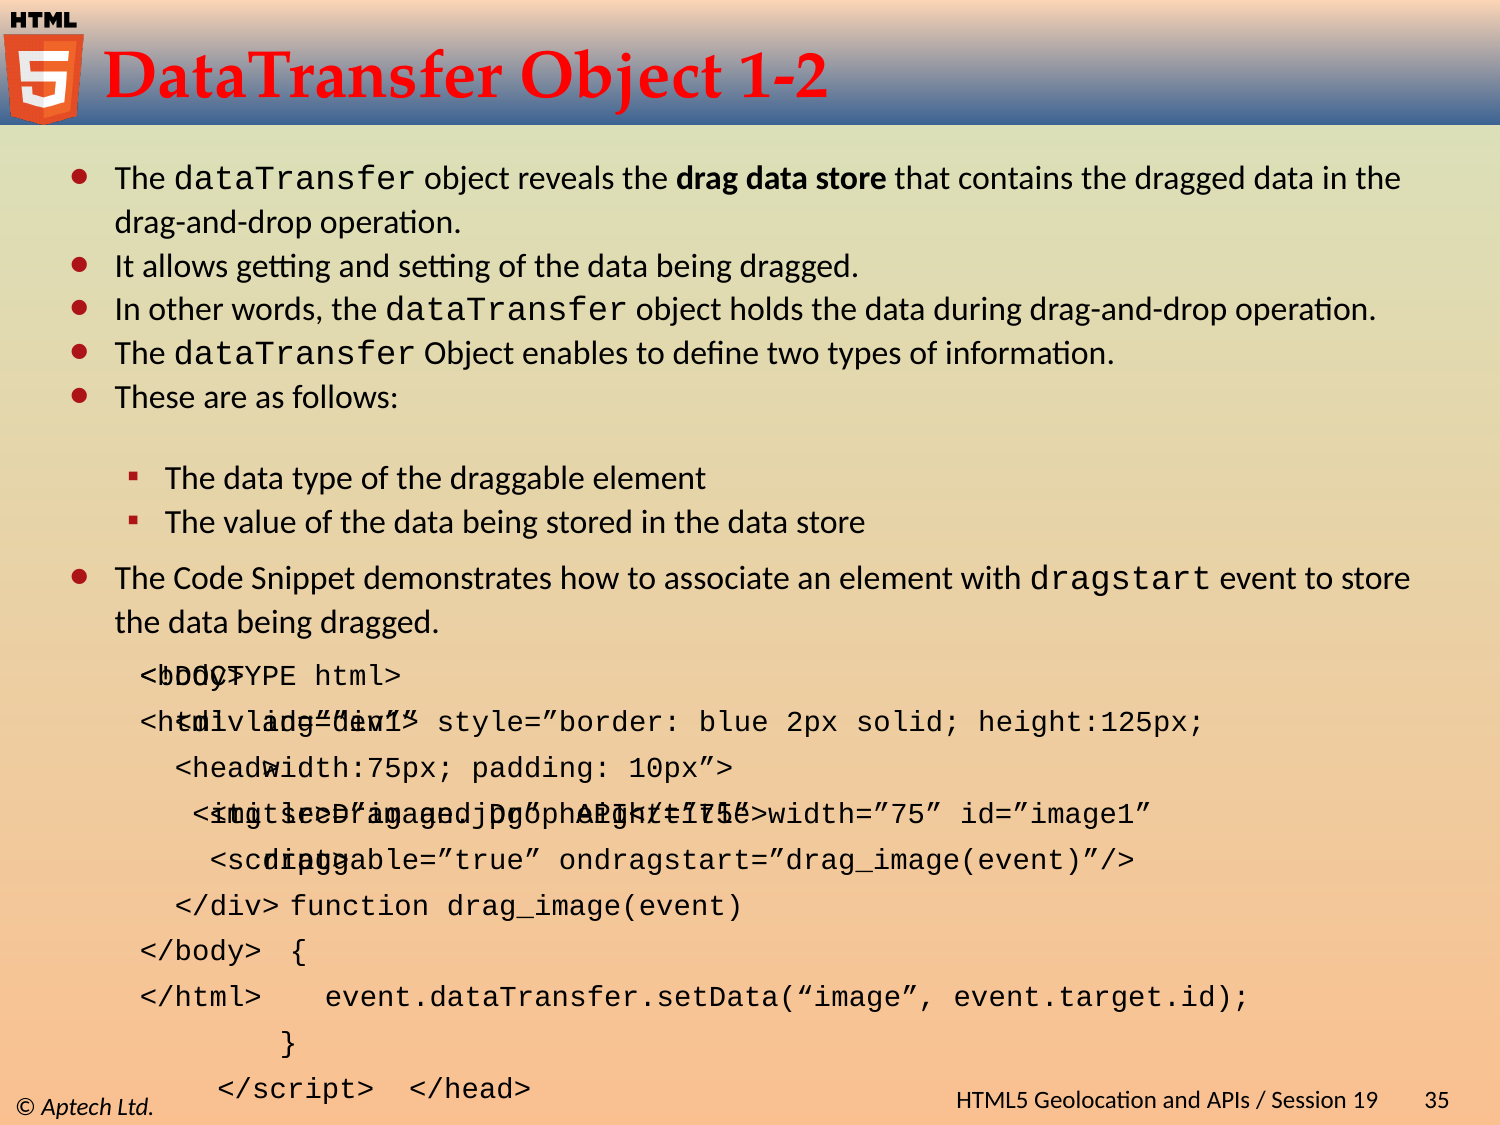

# DataTransfer Object 1-2
The dataTransfer object reveals the drag data store that contains the dragged data in the drag-and-drop operation.
It allows getting and setting of the data being dragged.
In other words, the dataTransfer object holds the data during drag-and-drop operation.
The dataTransfer Object enables to define two types of information.
These are as follows:
The data type of the draggable element
The value of the data being stored in the data store
The Code Snippet demonstrates how to associate an element with dragstart event to store the data being dragged.
<!DOCTYPE html>
<html lang=”en”>
  <head>
    <title>Drag and Drop API</title>
    <script>
	function drag_image(event)
	{
	  event.dataTransfer.setData(“image”, event.target.id);
        }
   </script>  </head>
<body>
  <div id=”div1” style=”border: blue 2px solid; height:125px;
       width:75px; padding: 10px”>
   <img src=”image.jpg” height=”75” width=”75” id=”image1”
       draggable=”true” ondragstart=”drag_image(event)”/>
  </div>
</body>
</html>
HTML5 Geolocation and APIs / Session 19
35